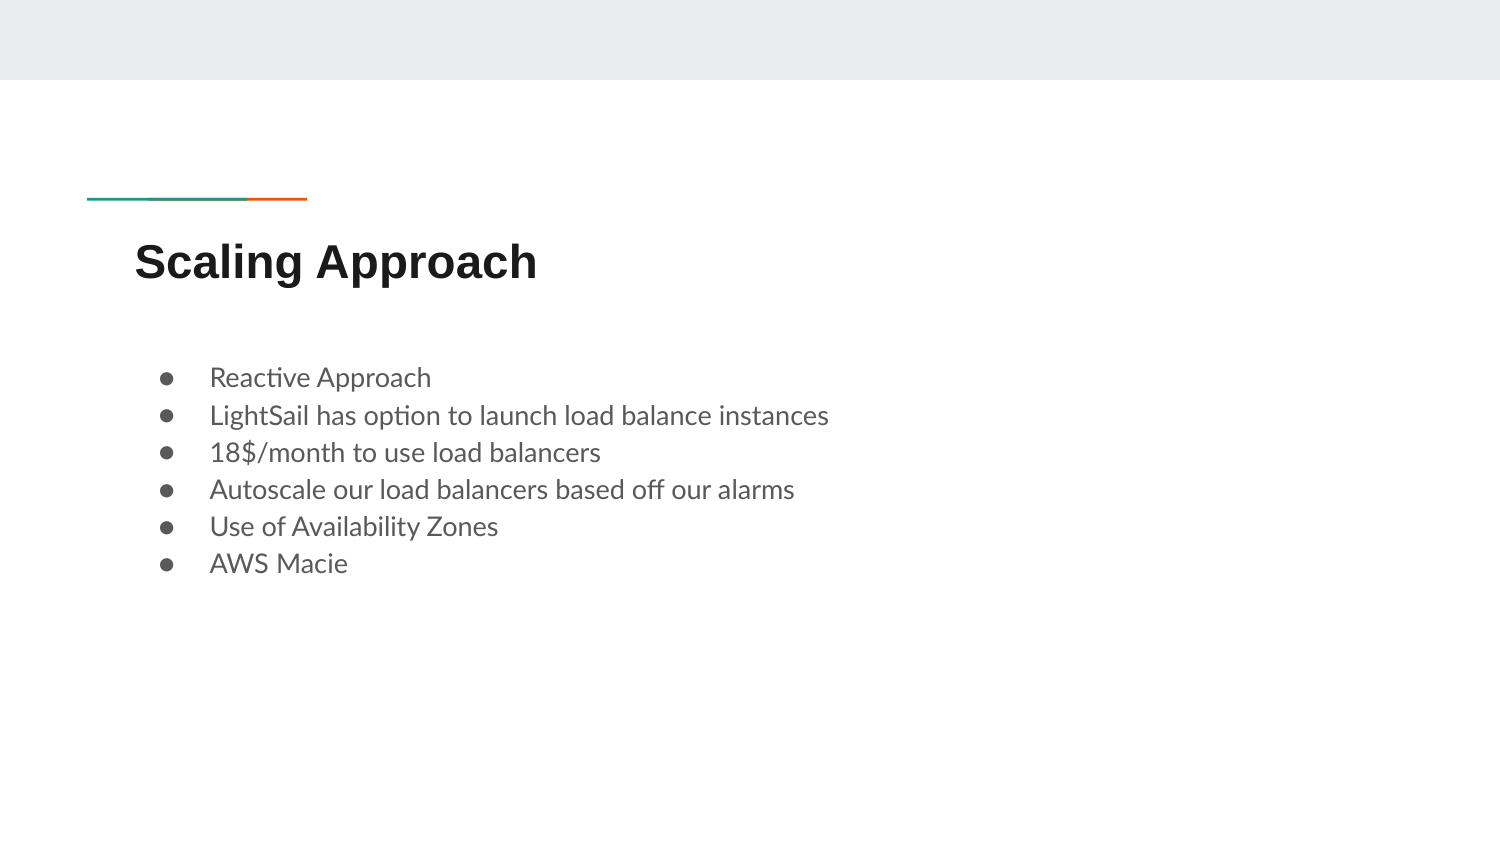

# Scaling Approach

Reactive Approach
LightSail has option to launch load balance instances
18$/month to use load balancers
Autoscale our load balancers based off our alarms
Use of Availability Zones
AWS Macie